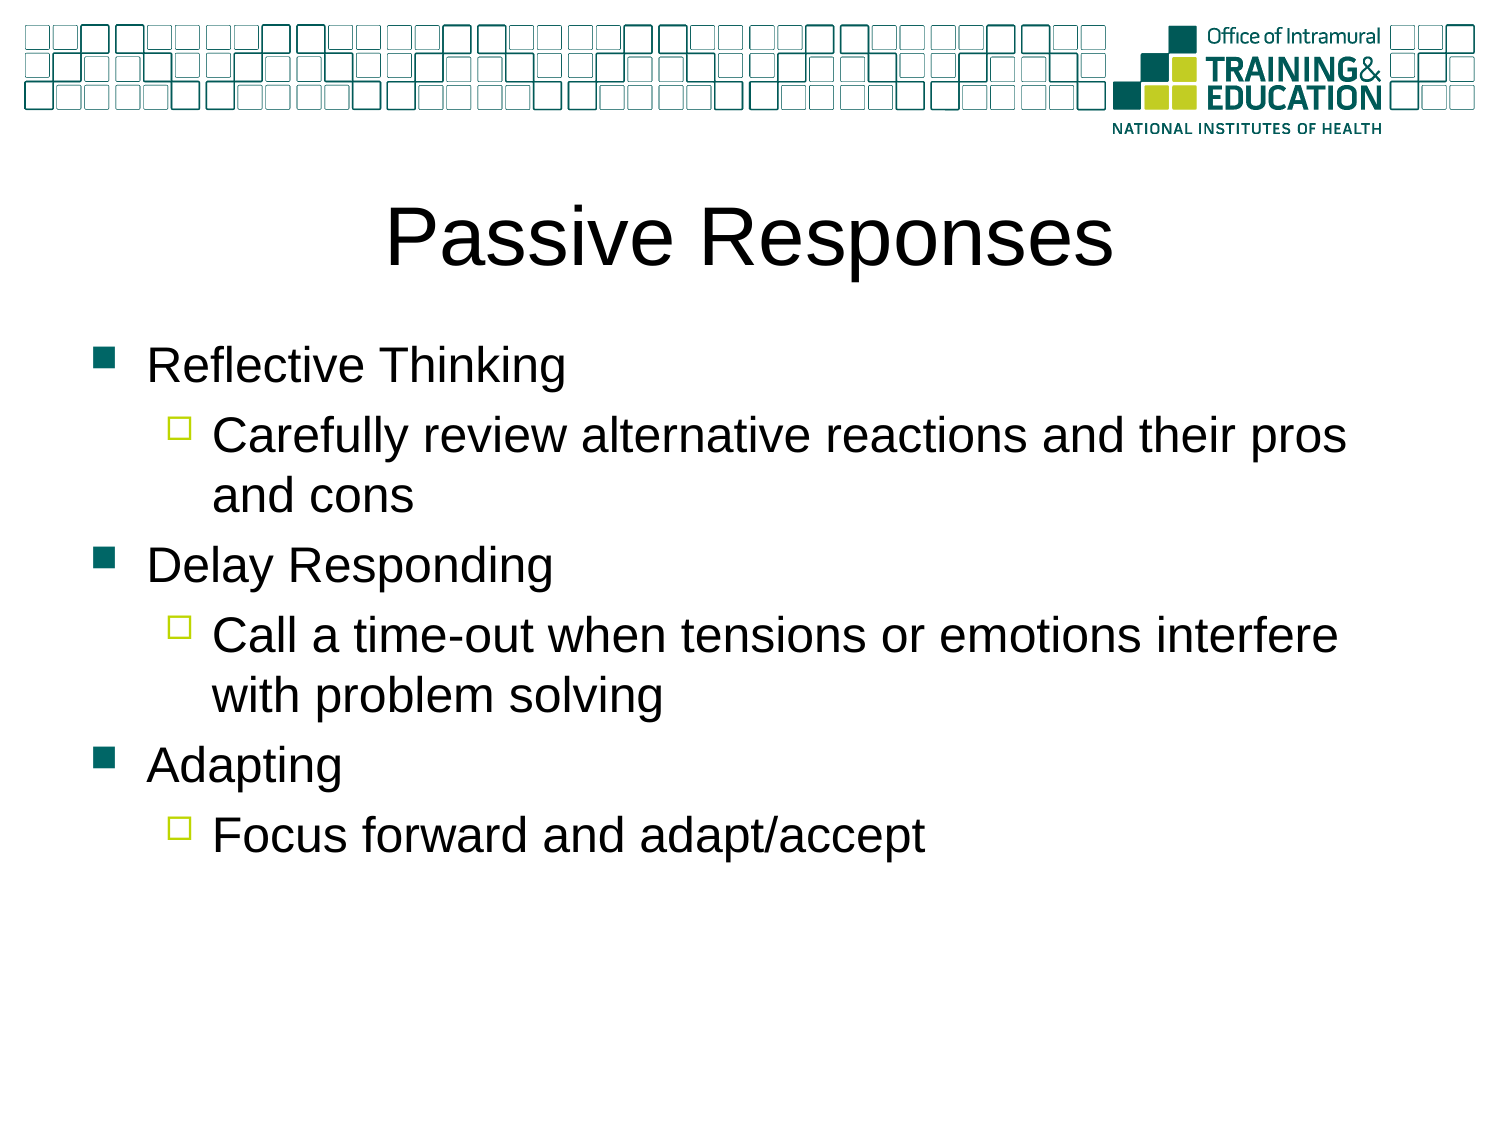

# Passive Responses
Reflective Thinking
Carefully review alternative reactions and their pros and cons
Delay Responding
Call a time-out when tensions or emotions interfere with problem solving
Adapting
Focus forward and adapt/accept